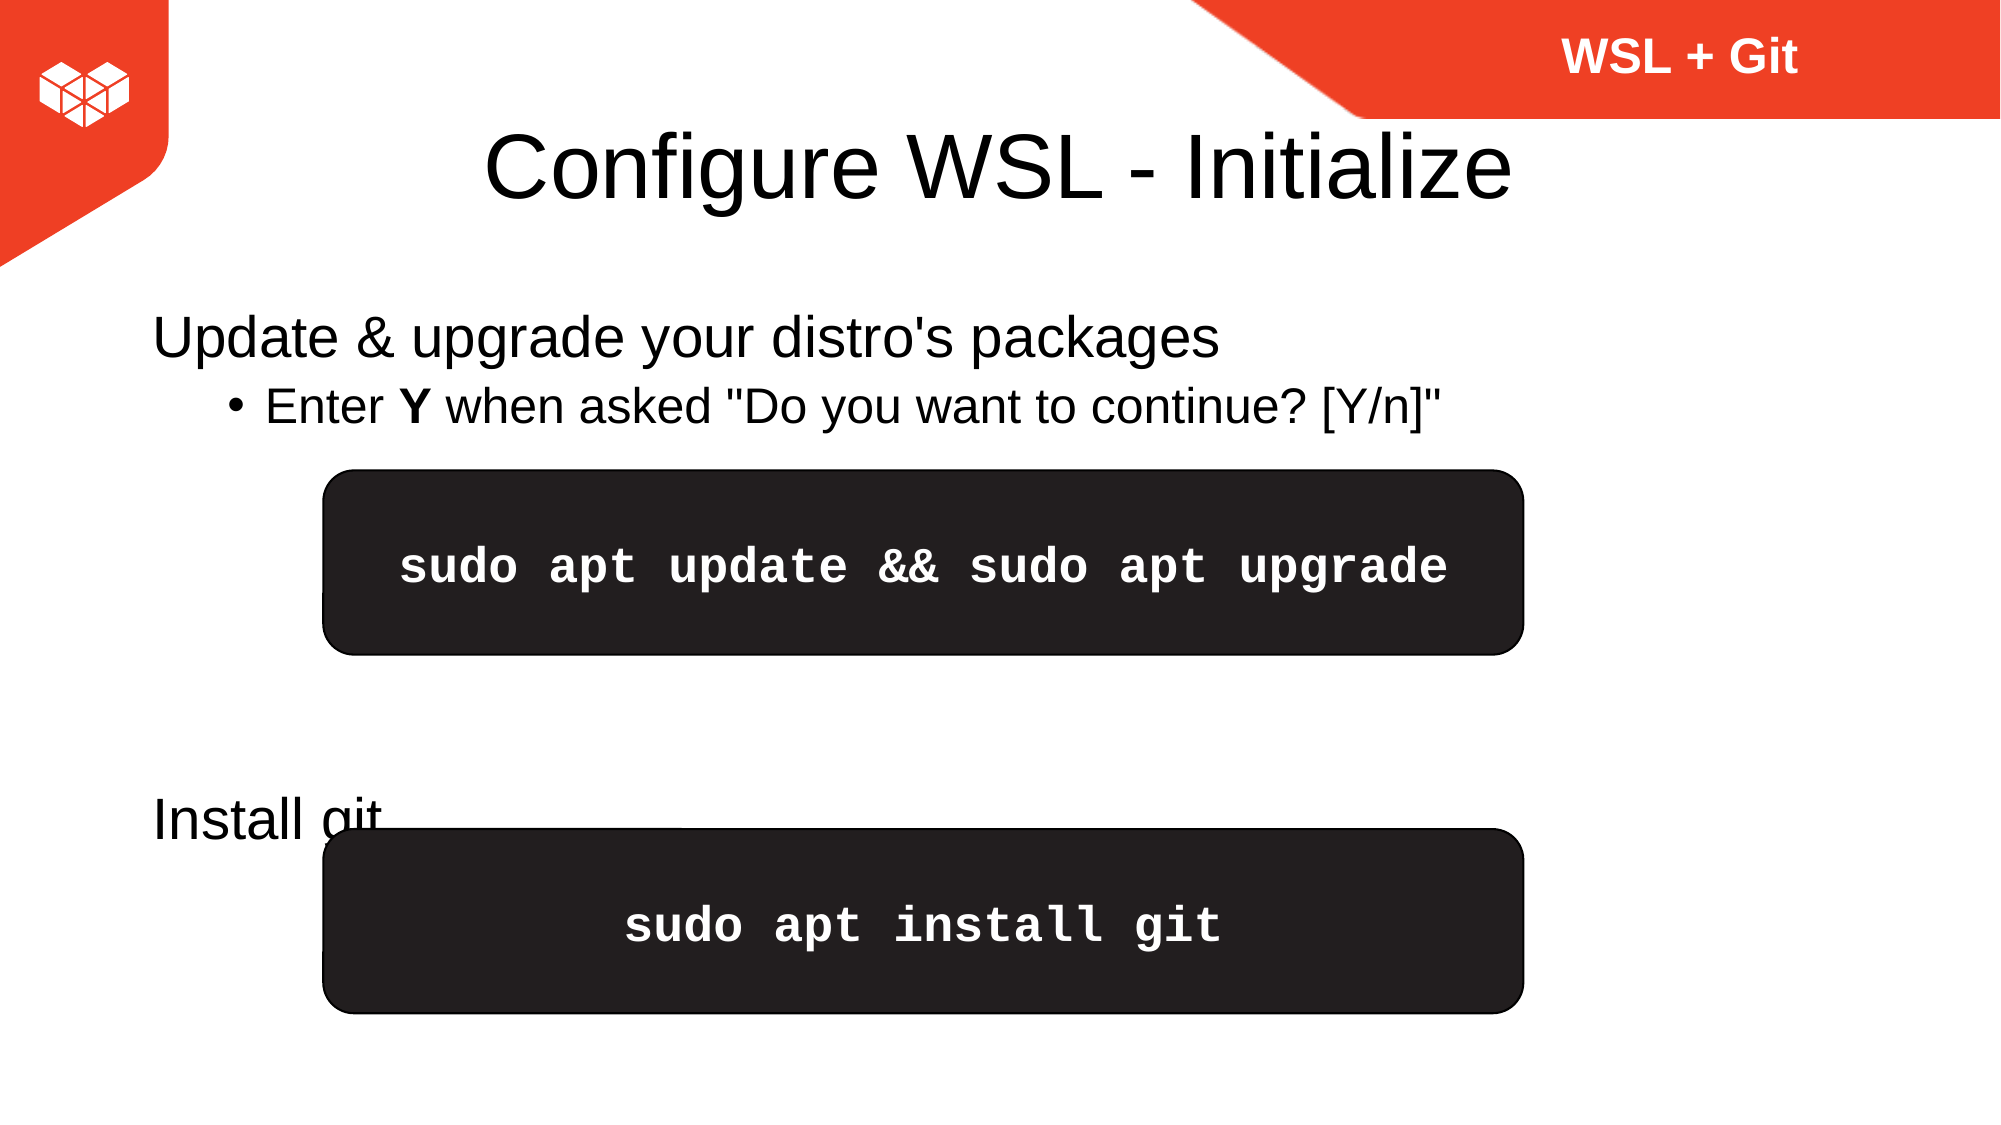

WSL + Git
# Configure WSL - Initialize
Update & upgrade your distro's packages
Enter Y when asked "Do you want to continue? [Y/n]"

Install git
sudo apt update && sudo apt upgrade
sudo apt install git